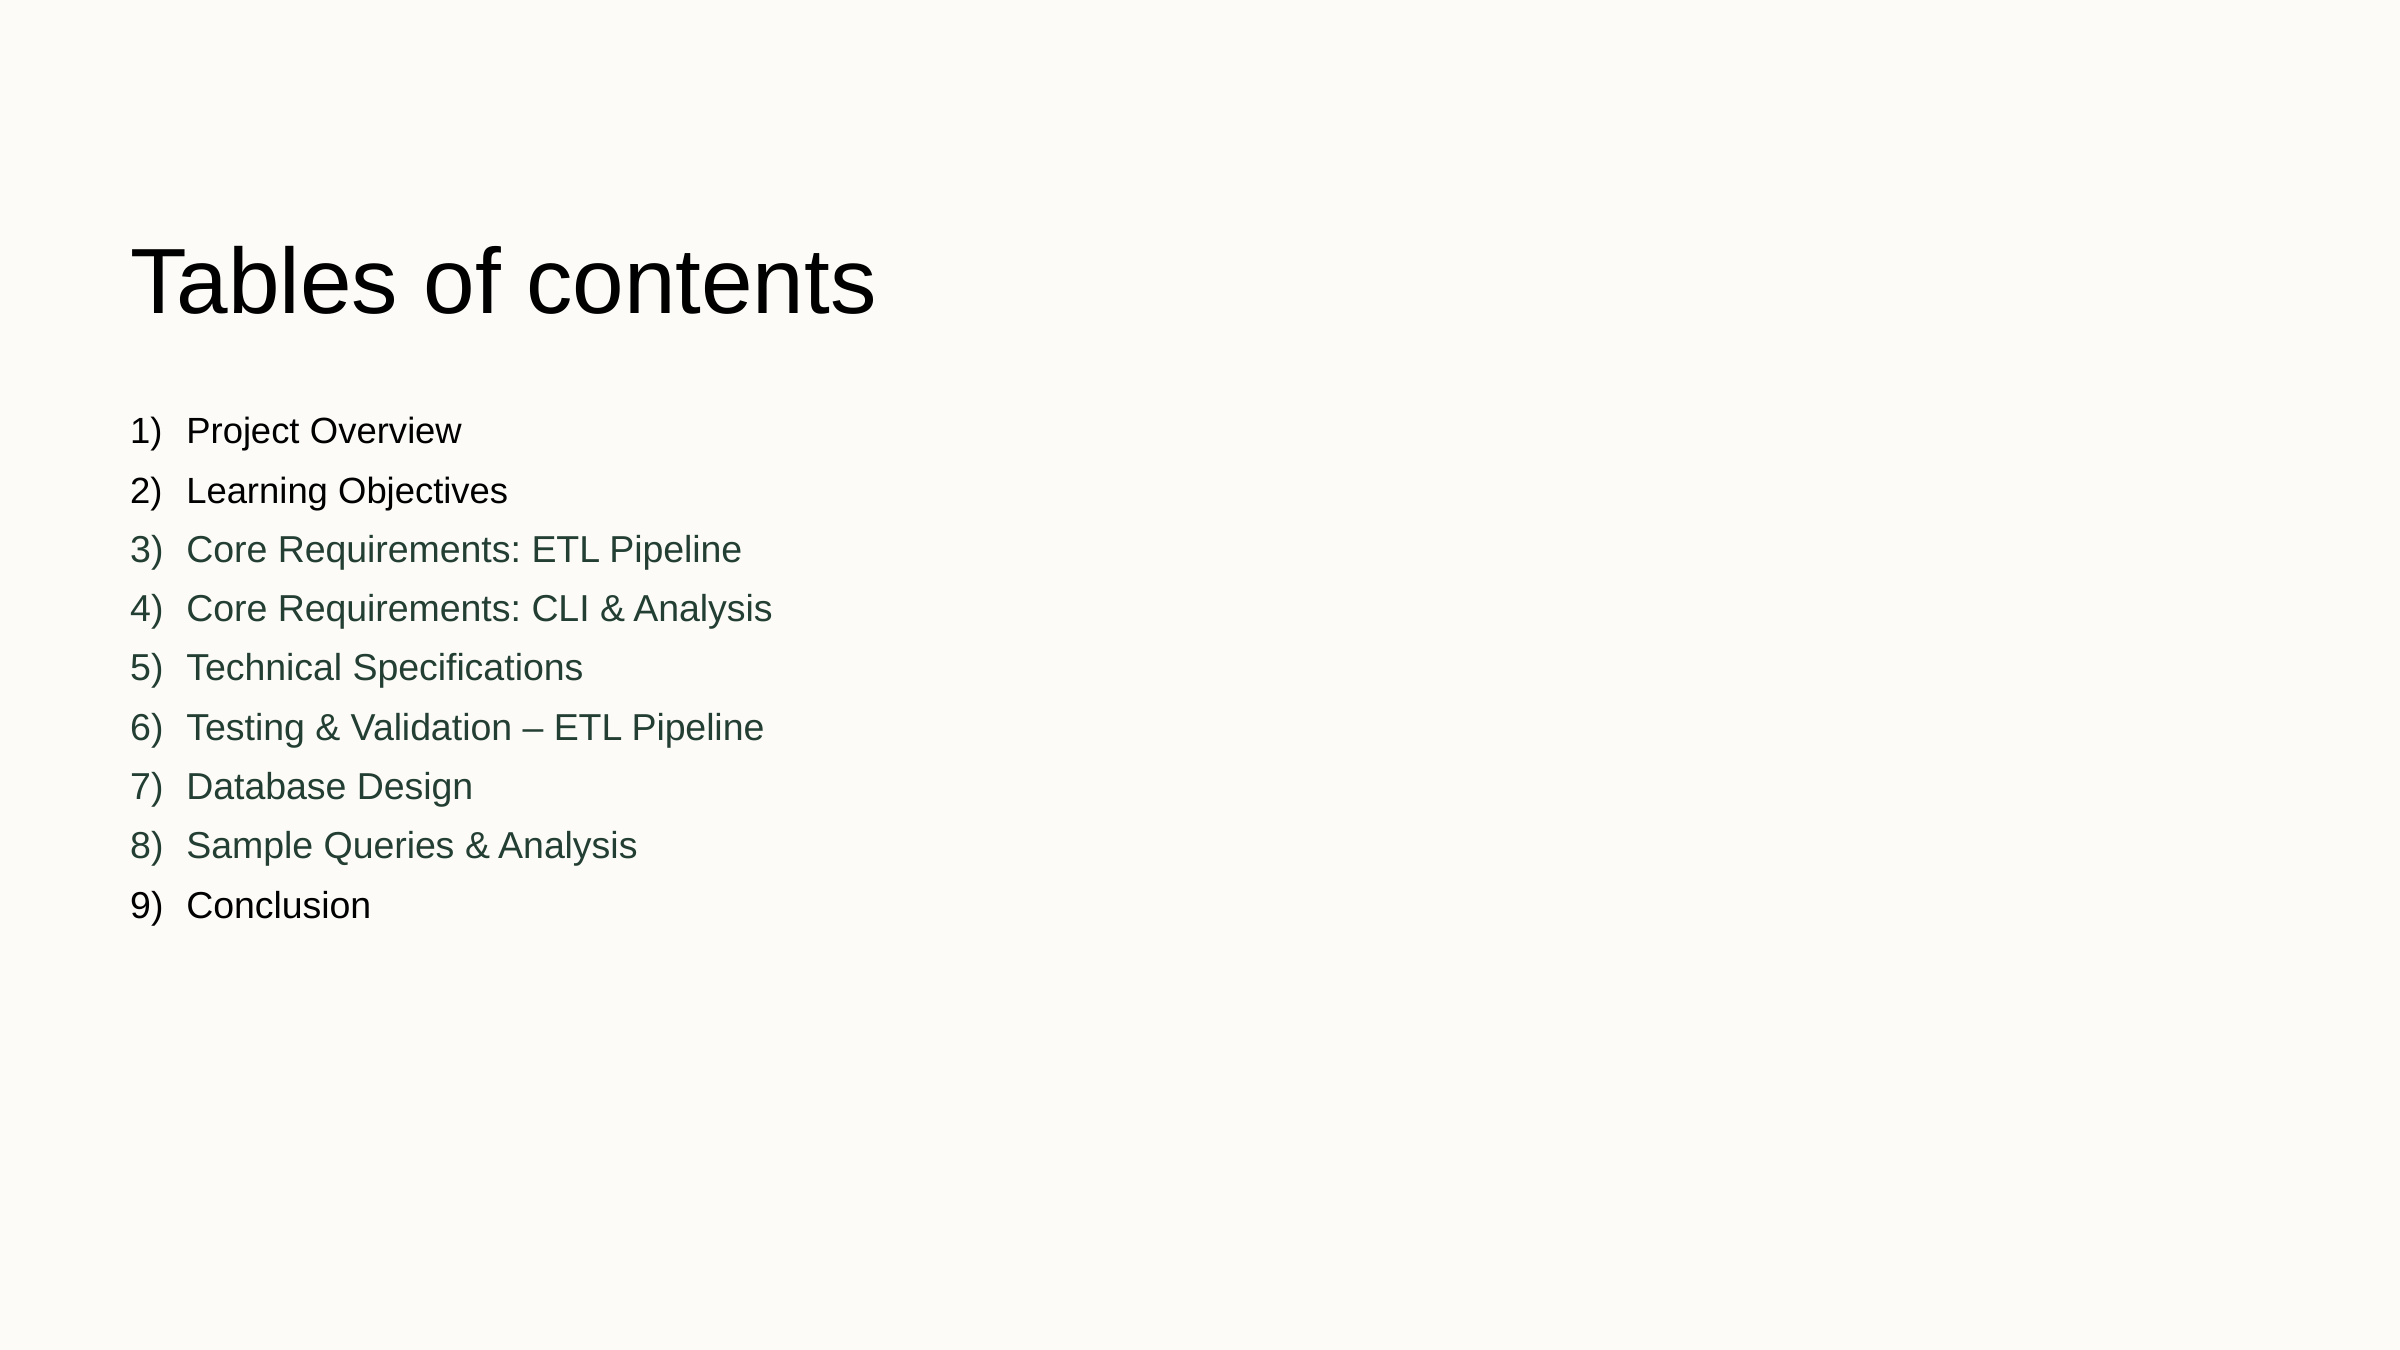

Tables of contents

Project Overview
Learning Objectives
Core Requirements: ETL Pipeline
Core Requirements: CLI & Analysis
Technical Specifications
Testing & Validation – ETL Pipeline
Database Design
Sample Queries & Analysis
Conclusion